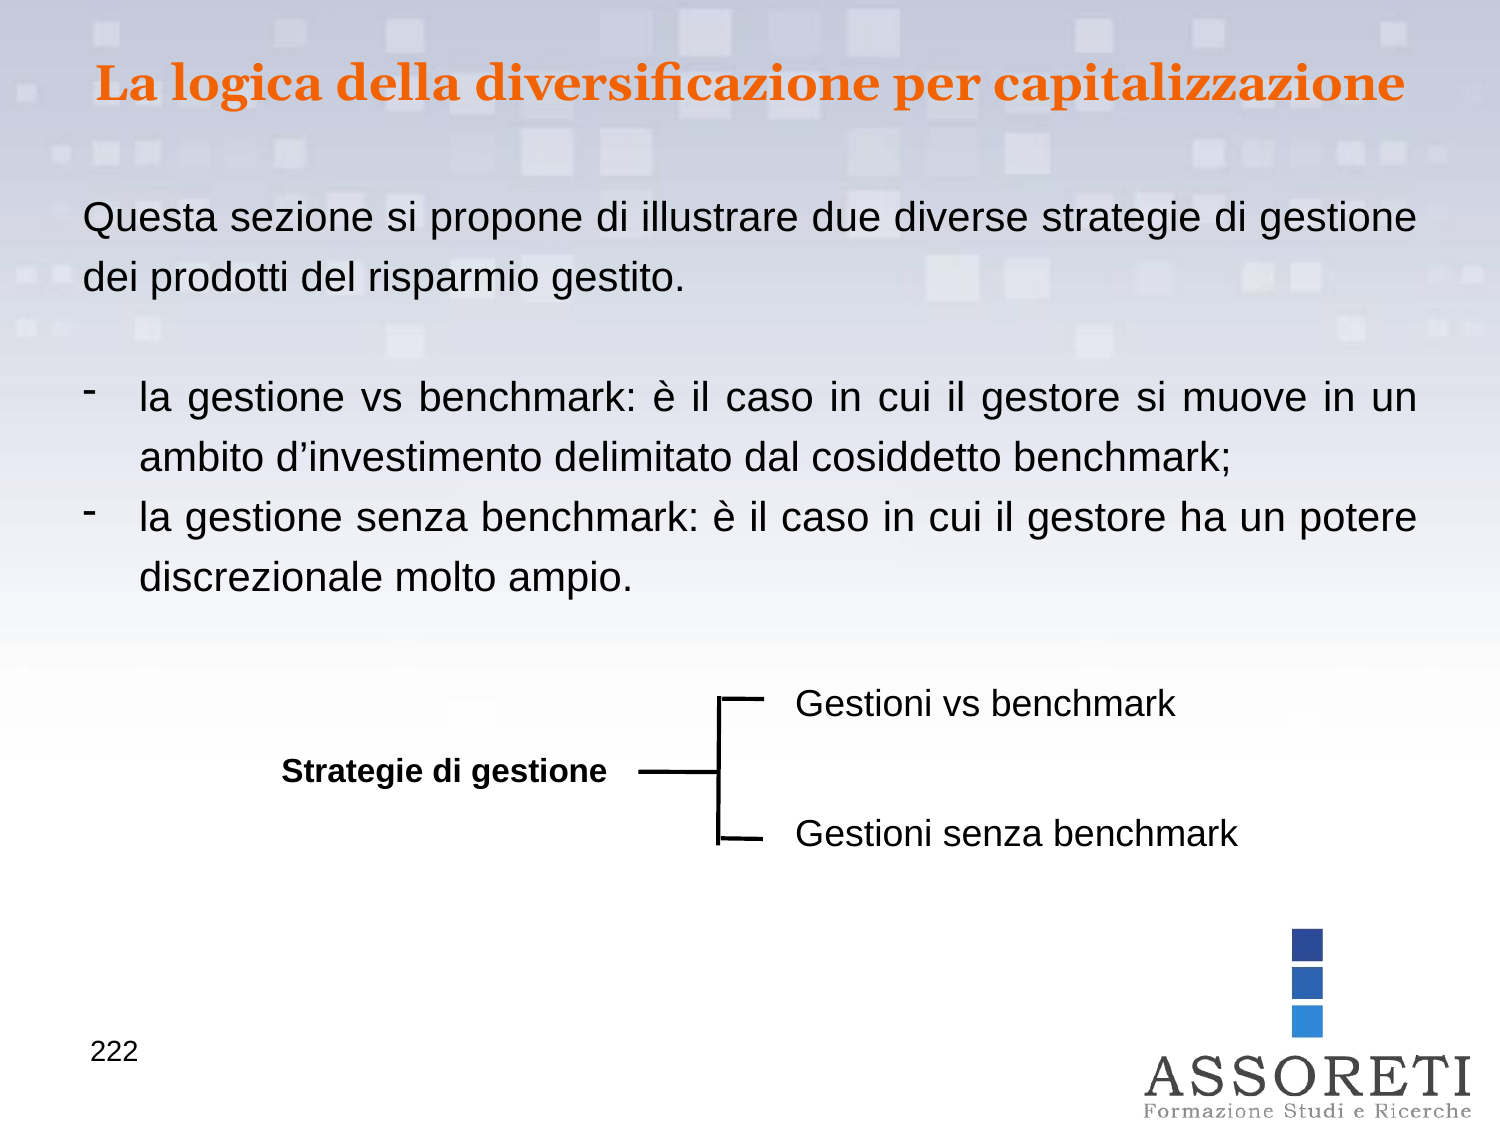

La logica della diversificazione per capitalizzazione
Questa sezione si propone di illustrare due diverse strategie di gestione dei prodotti del risparmio gestito.

la gestione vs benchmark: è il caso in cui il gestore si muove in un ambito d’investimento delimitato dal cosiddetto benchmark;
la gestione senza benchmark: è il caso in cui il gestore ha un potere discrezionale molto ampio.

Strategie di gestione
Gestioni vs benchmark

Gestioni senza benchmark

222